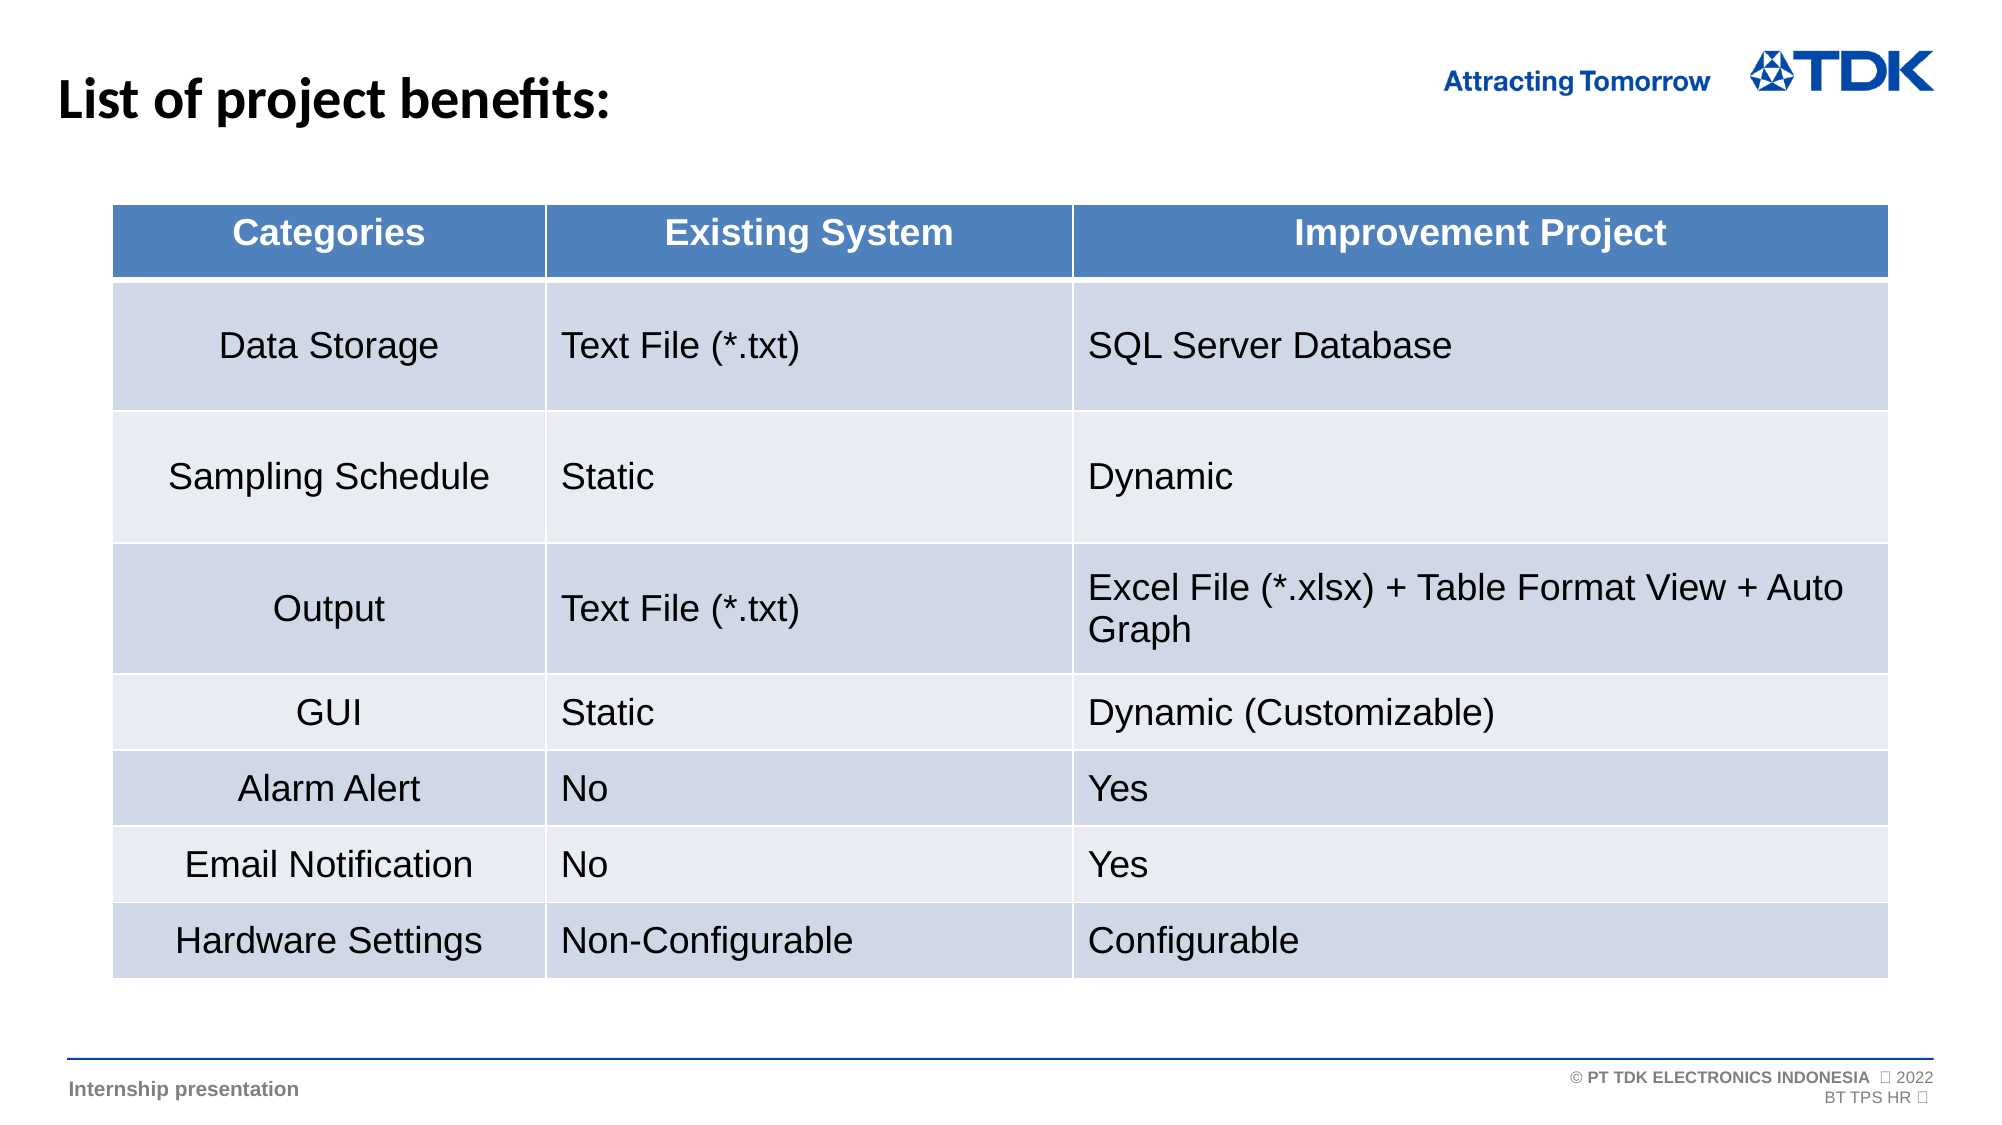

List of project benefits:
| Categories | Existing System | Improvement Project |
| --- | --- | --- |
| Data Storage | Text File (\*.txt) | SQL Server Database |
| Sampling Schedule | Static | Dynamic |
| Output | Text File (\*.txt) | Excel File (\*.xlsx) + Table Format View + Auto Graph |
| GUI | Static | Dynamic (Customizable) |
| Alarm Alert | No | Yes |
| Email Notification | No | Yes |
| Hardware Settings | Non-Configurable | Configurable |